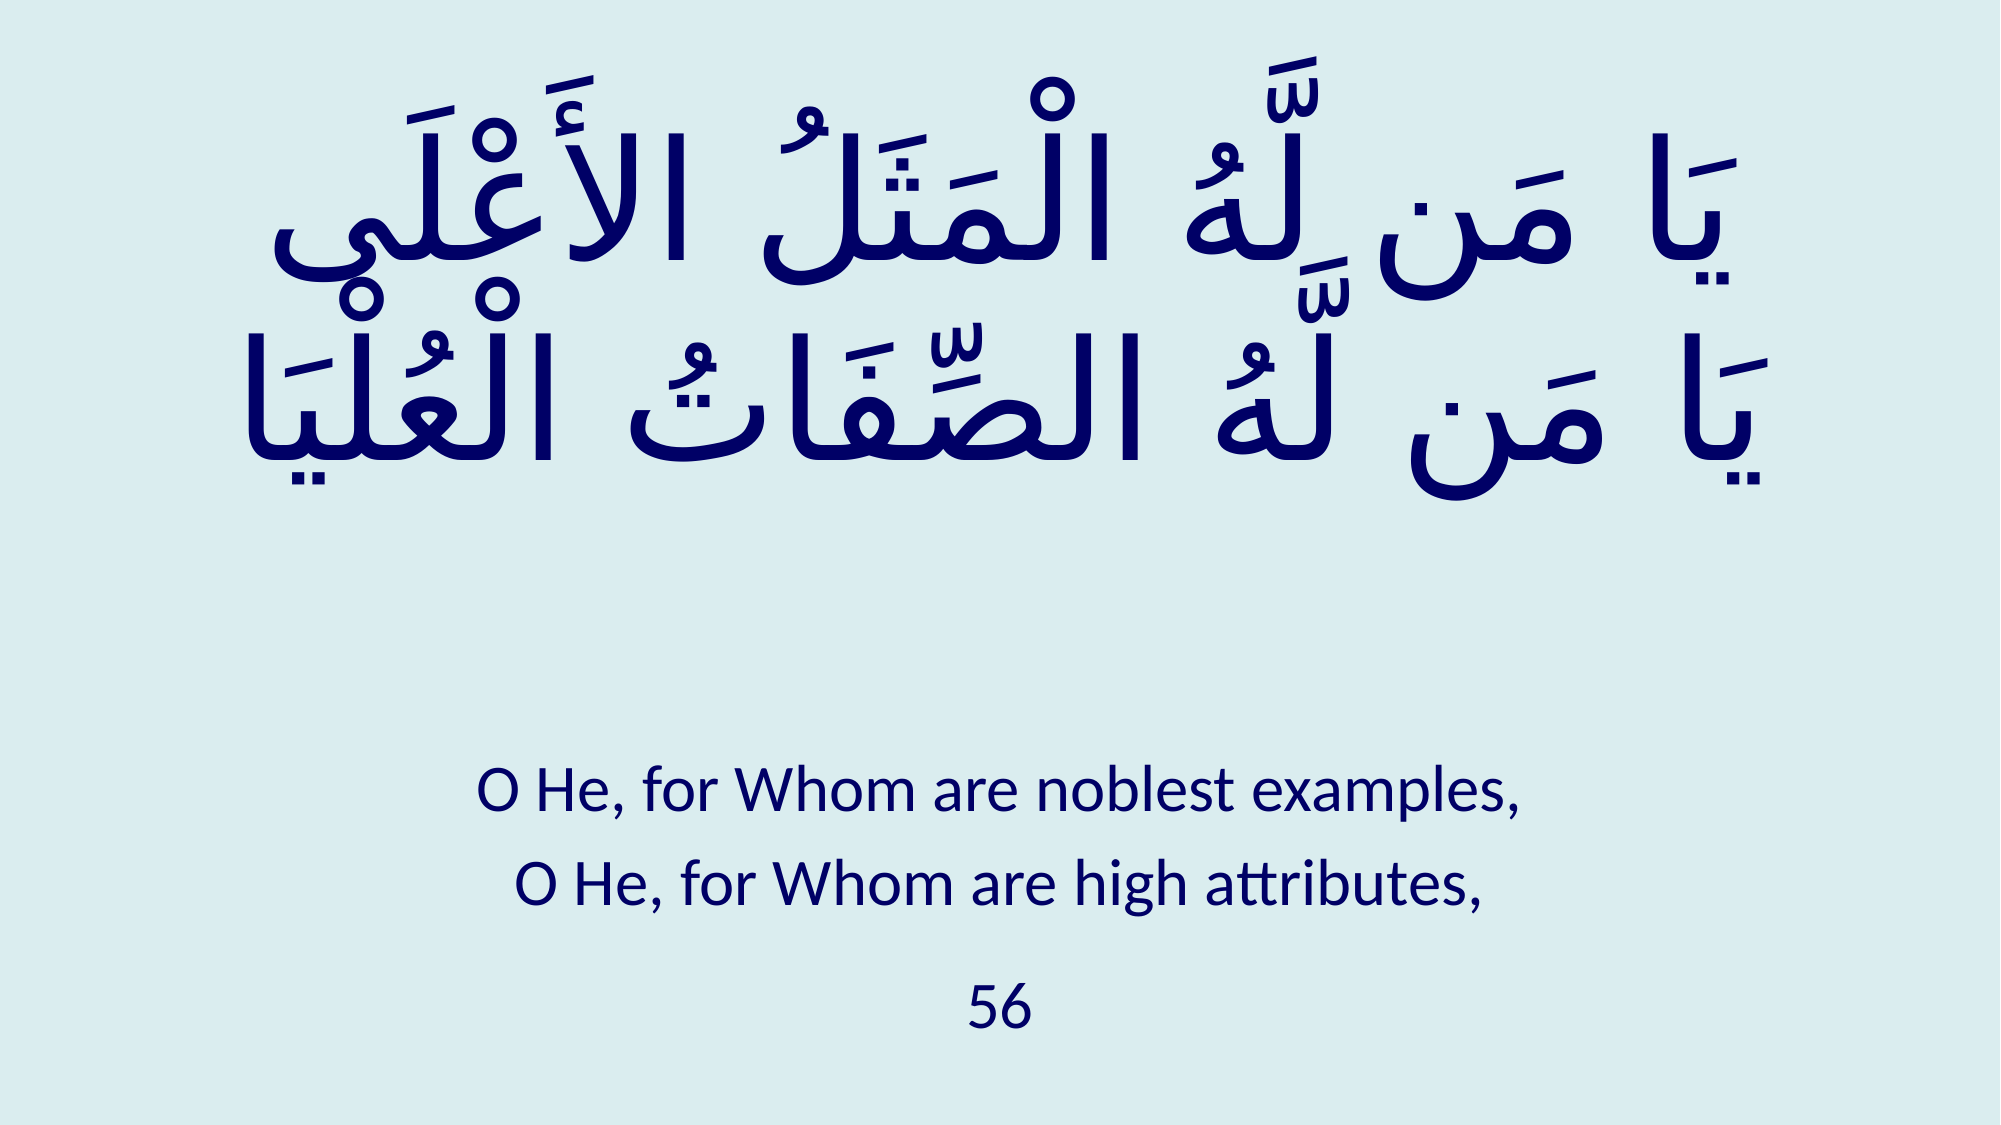

# يَا مَن لَّهُ الْمَثَلُ الأَعْلَى يَا مَن لَّهُ الصِّفَاتُ الْعُلْيَا
O He, for Whom are noblest examples,
O He, for Whom are high attributes,
56